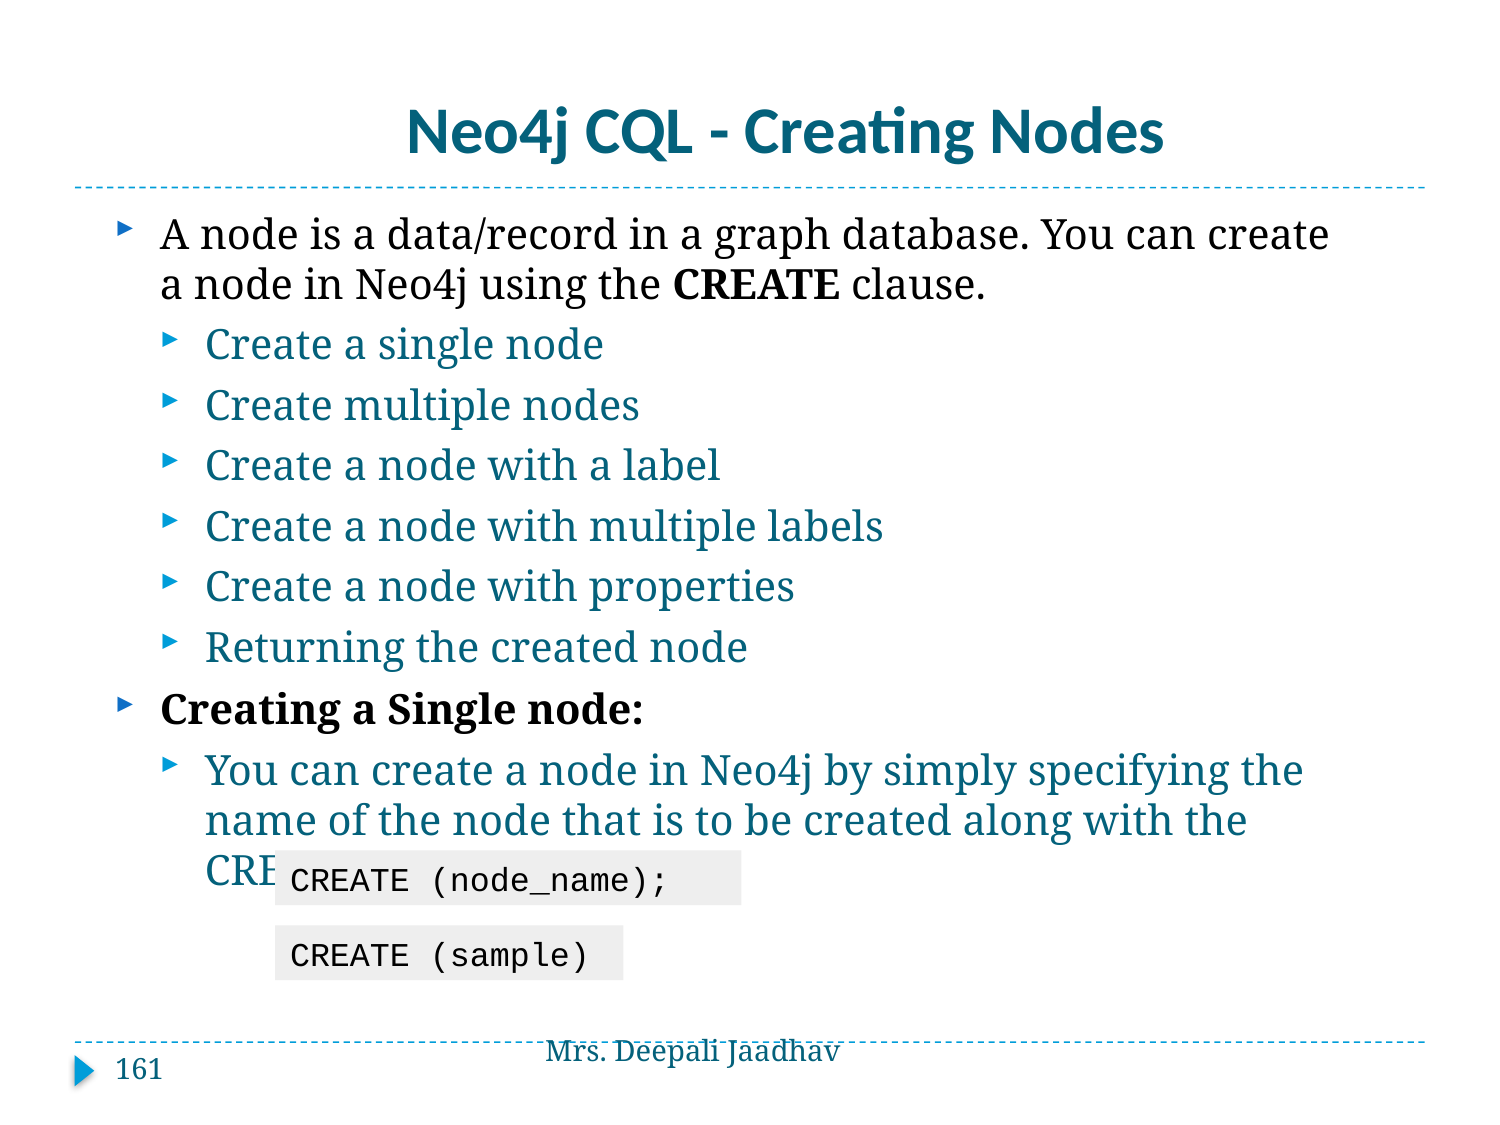

# Neo4j CQL - Creating Nodes
A node is a data/record in a graph database. You can create a node in Neo4j using the CREATE clause.
Create a single node
Create multiple nodes
Create a node with a label
Create a node with multiple labels
Create a node with properties
Returning the created node
Creating a Single node:
You can create a node in Neo4j by simply specifying the name of the node that is to be created along with the CREATE clause.

CREATE (node_name);
CREATE (sample)
Mrs. Deepali Jaadhav
161